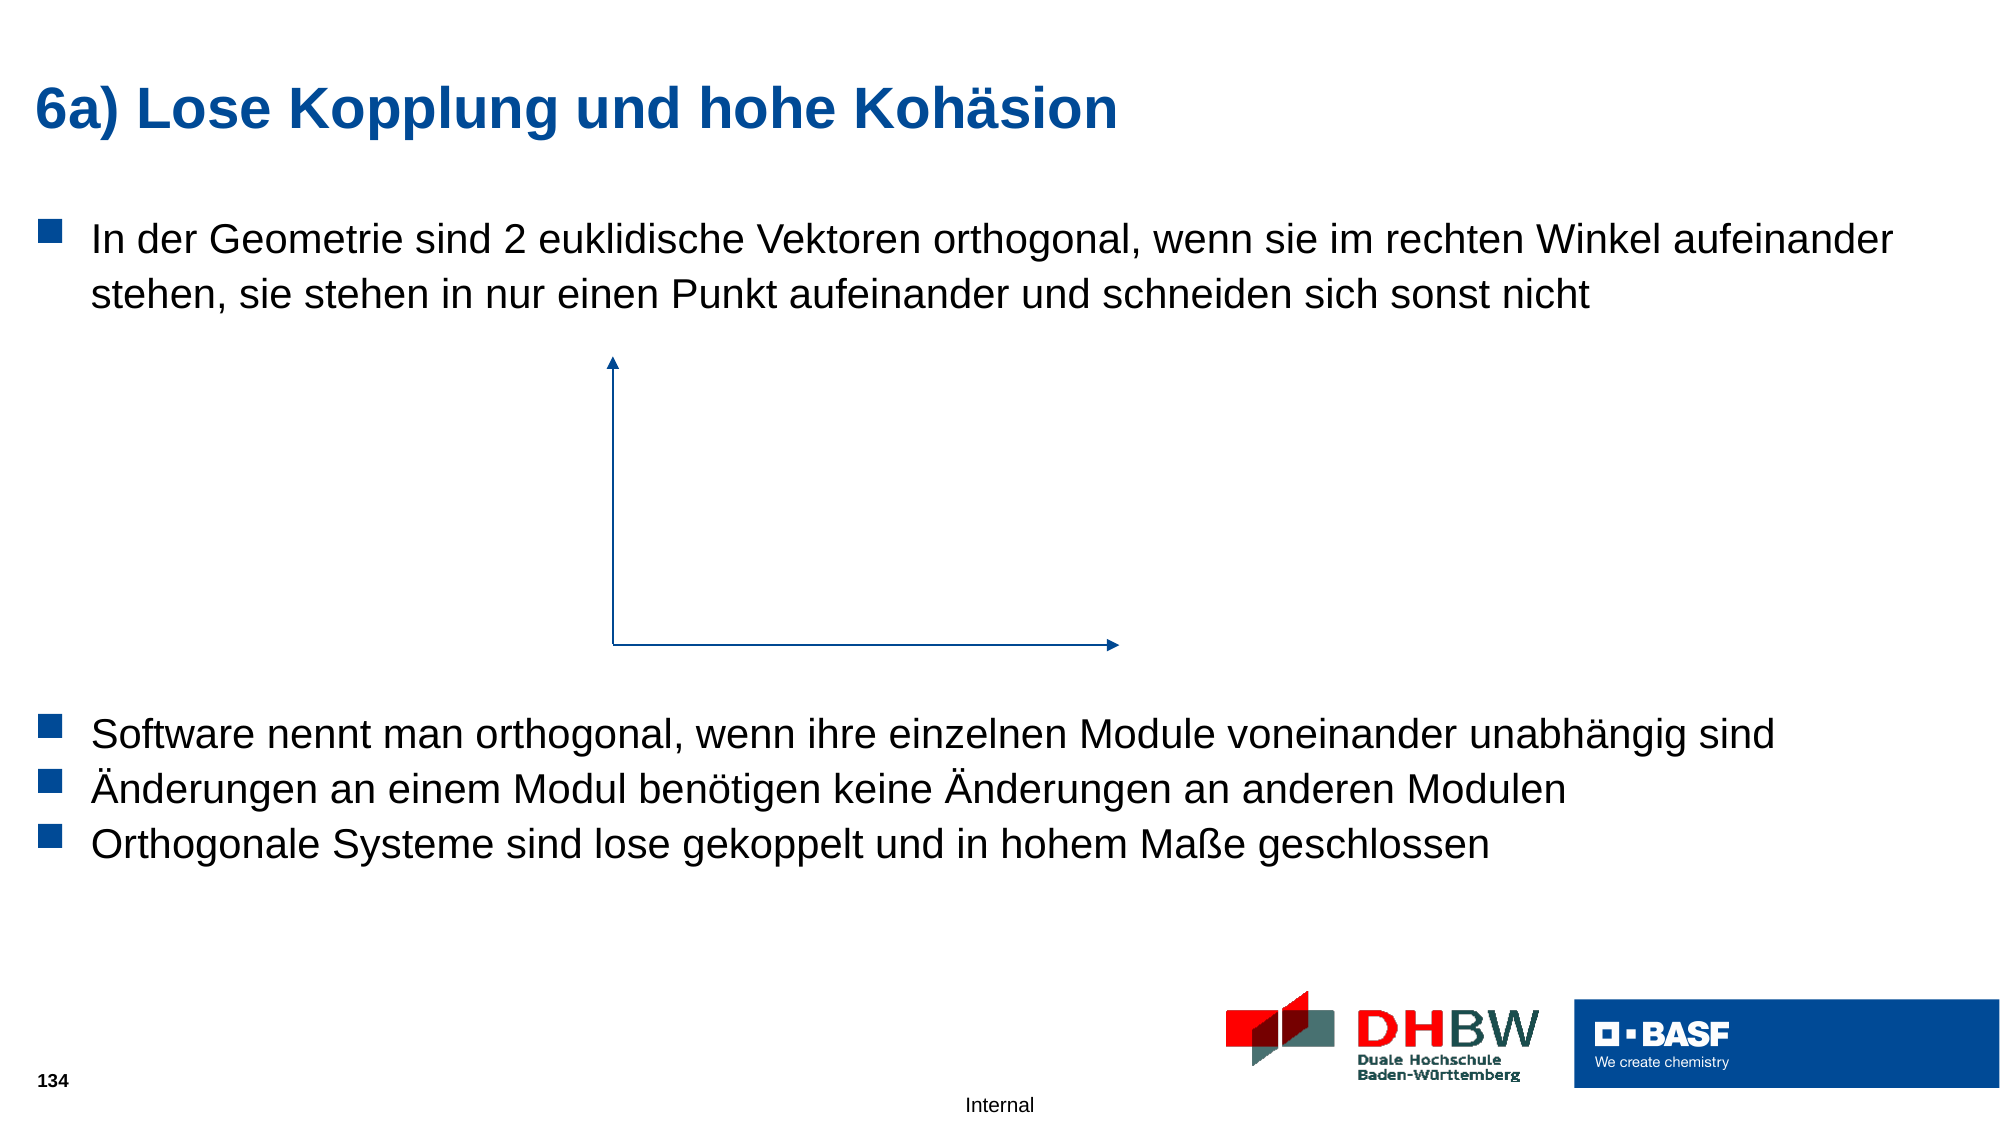

# 6a) Lose Kopplung und hohe Kohäsion
In der Geometrie sind 2 euklidische Vektoren orthogonal, wenn sie im rechten Winkel aufeinander stehen, sie stehen in nur einen Punkt aufeinander und schneiden sich sonst nicht

Software nennt man orthogonal, wenn ihre einzelnen Module voneinander unabhängig sind
Änderungen an einem Modul benötigen keine Änderungen an anderen Modulen
Orthogonale Systeme sind lose gekoppelt und in hohem Maße geschlossen
134